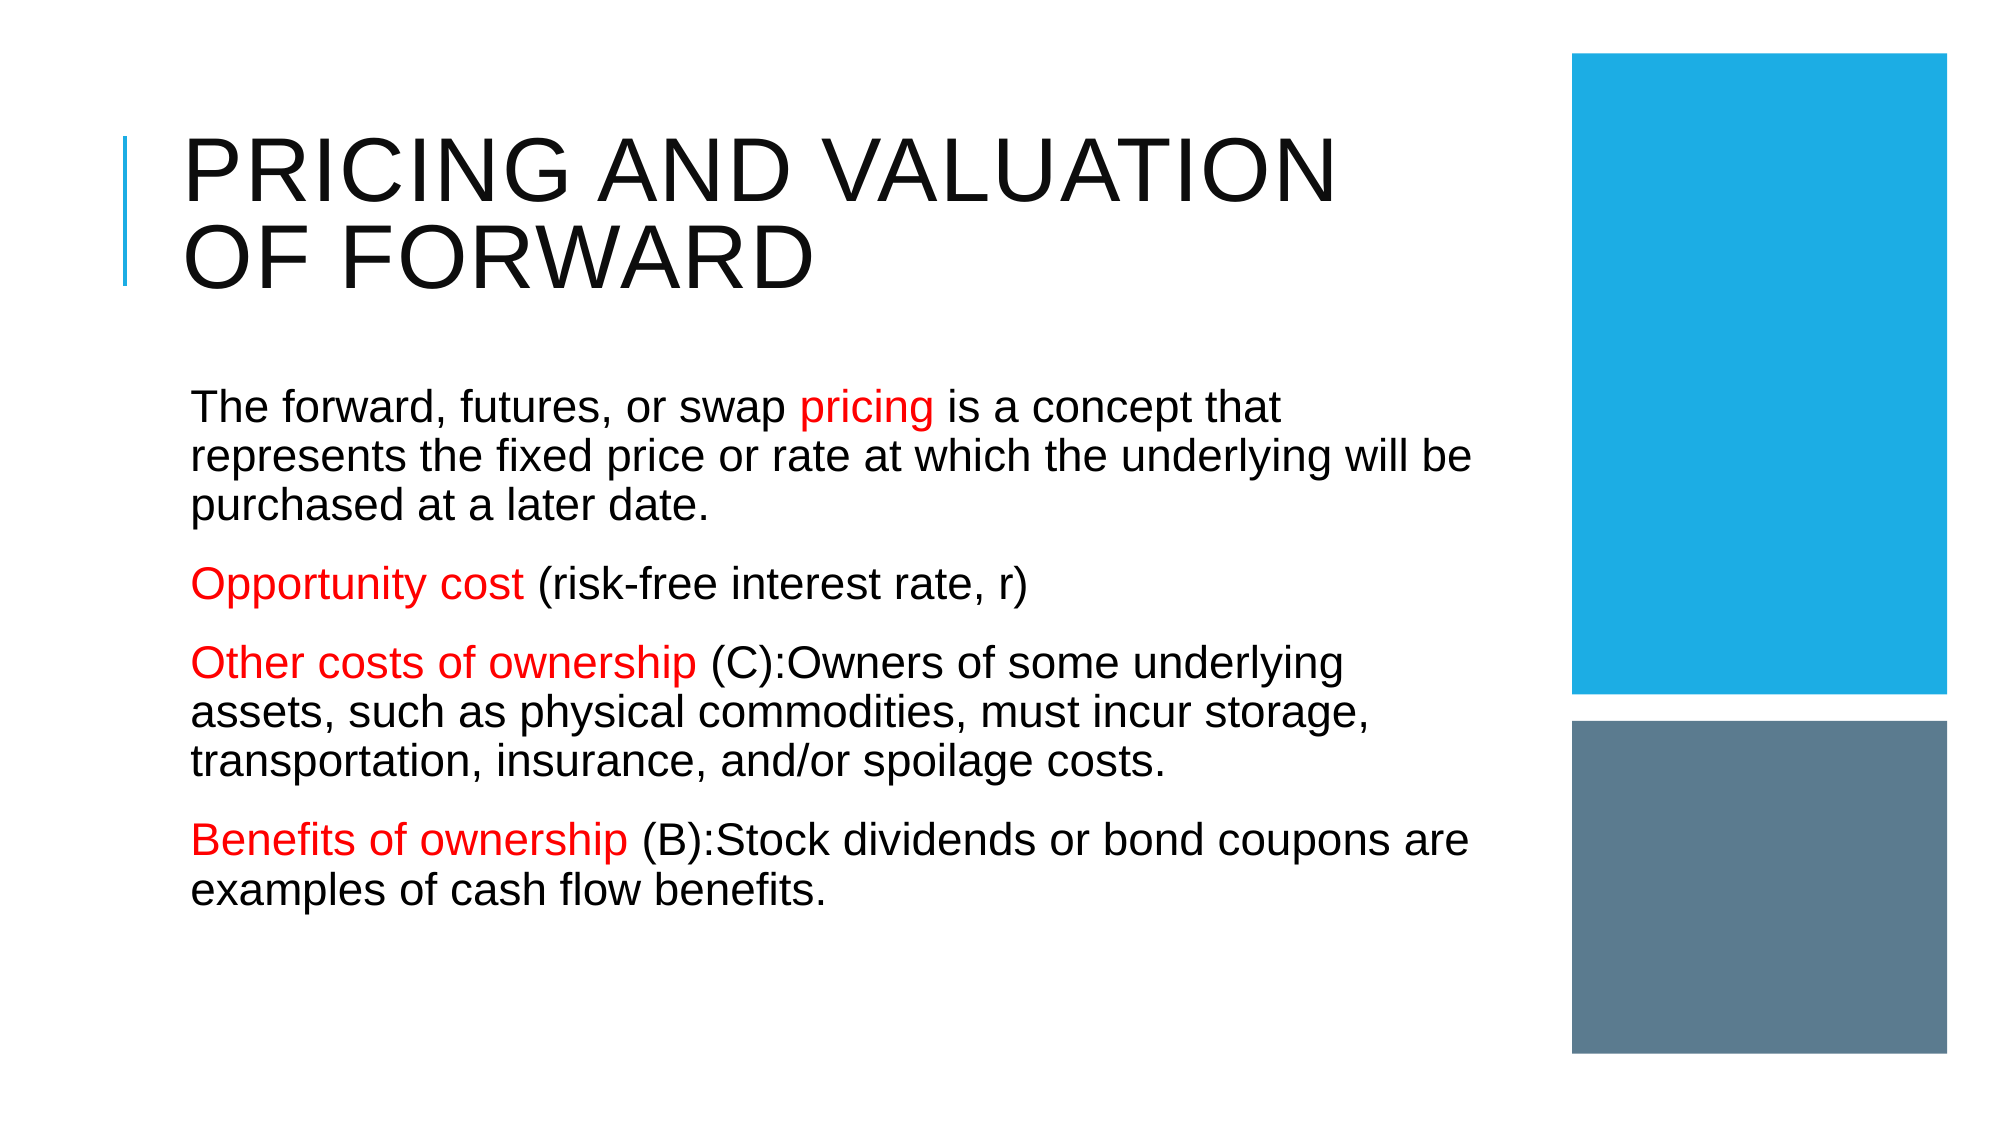

# Pricing and valuation of forward
The forward, futures, or swap pricing is a concept that represents the fixed price or rate at which the underlying will be purchased at a later date.
Opportunity cost (risk-free interest rate, r)
Other costs of ownership (C):Owners of some underlying assets, such as physical commodities, must incur storage, transportation, insurance, and/or spoilage costs.
Benefits of ownership (B):Stock dividends or bond coupons are examples of cash flow benefits.